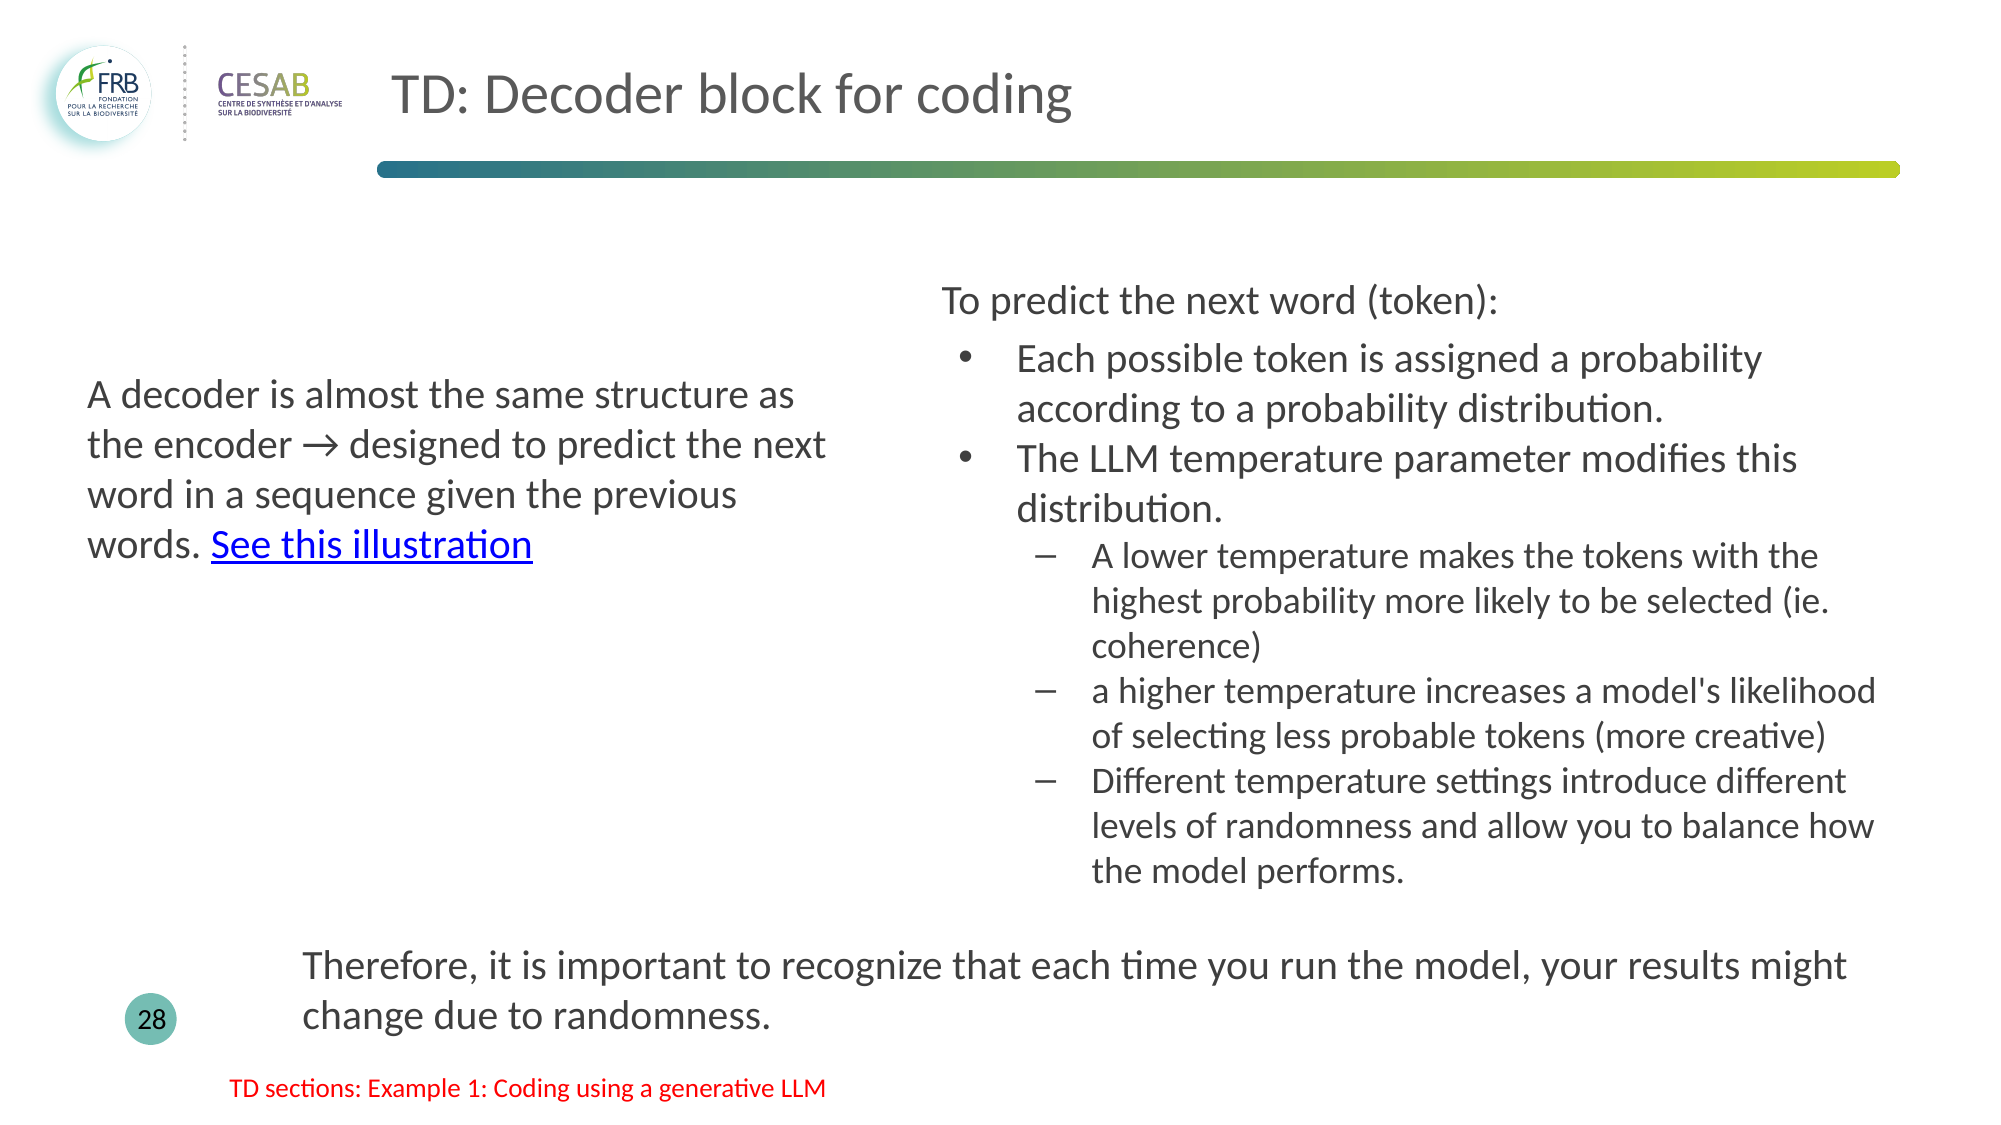

# TD: Decoder block for coding
To predict the next word (token):
Each possible token is assigned a probability according to a probability distribution.
The LLM temperature parameter modifies this distribution.
A lower temperature makes the tokens with the highest probability more likely to be selected (ie. coherence)
a higher temperature increases a model's likelihood of selecting less probable tokens (more creative)
Different temperature settings introduce different levels of randomness and allow you to balance how the model performs.
A decoder is almost the same structure as the encoder → designed to predict the next word in a sequence given the previous words. See this illustration

Therefore, it is important to recognize that each time you run the model, your results might change due to randomness.
28
TD sections: Example 1: Coding using a generative LLM